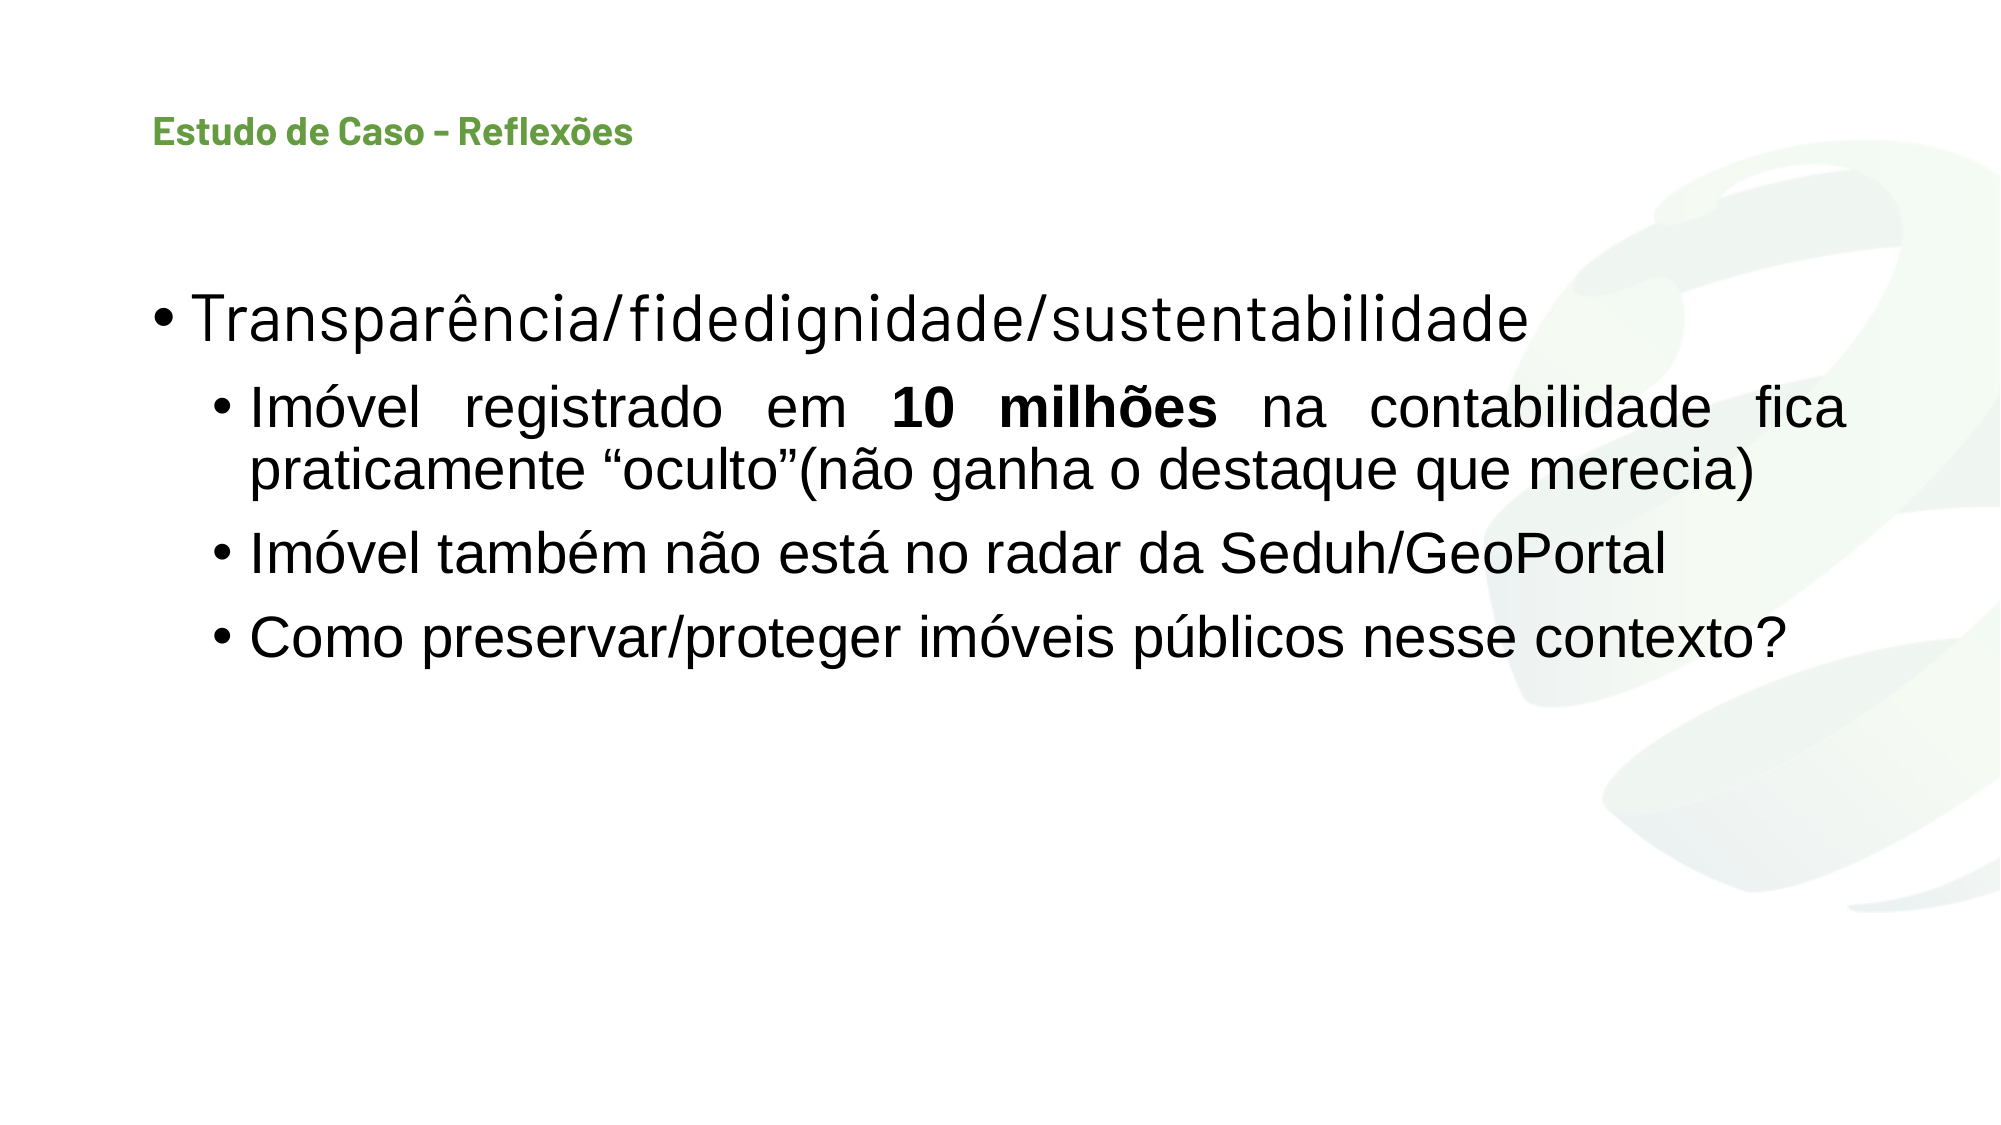

# Estudo de Caso - Reflexões
Transparência/fidedignidade/sustentabilidade
Imóvel registrado em 10 milhões na contabilidade fica praticamente “oculto”(não ganha o destaque que merecia)
Imóvel também não está no radar da Seduh/GeoPortal
Como preservar/proteger imóveis públicos nesse contexto?